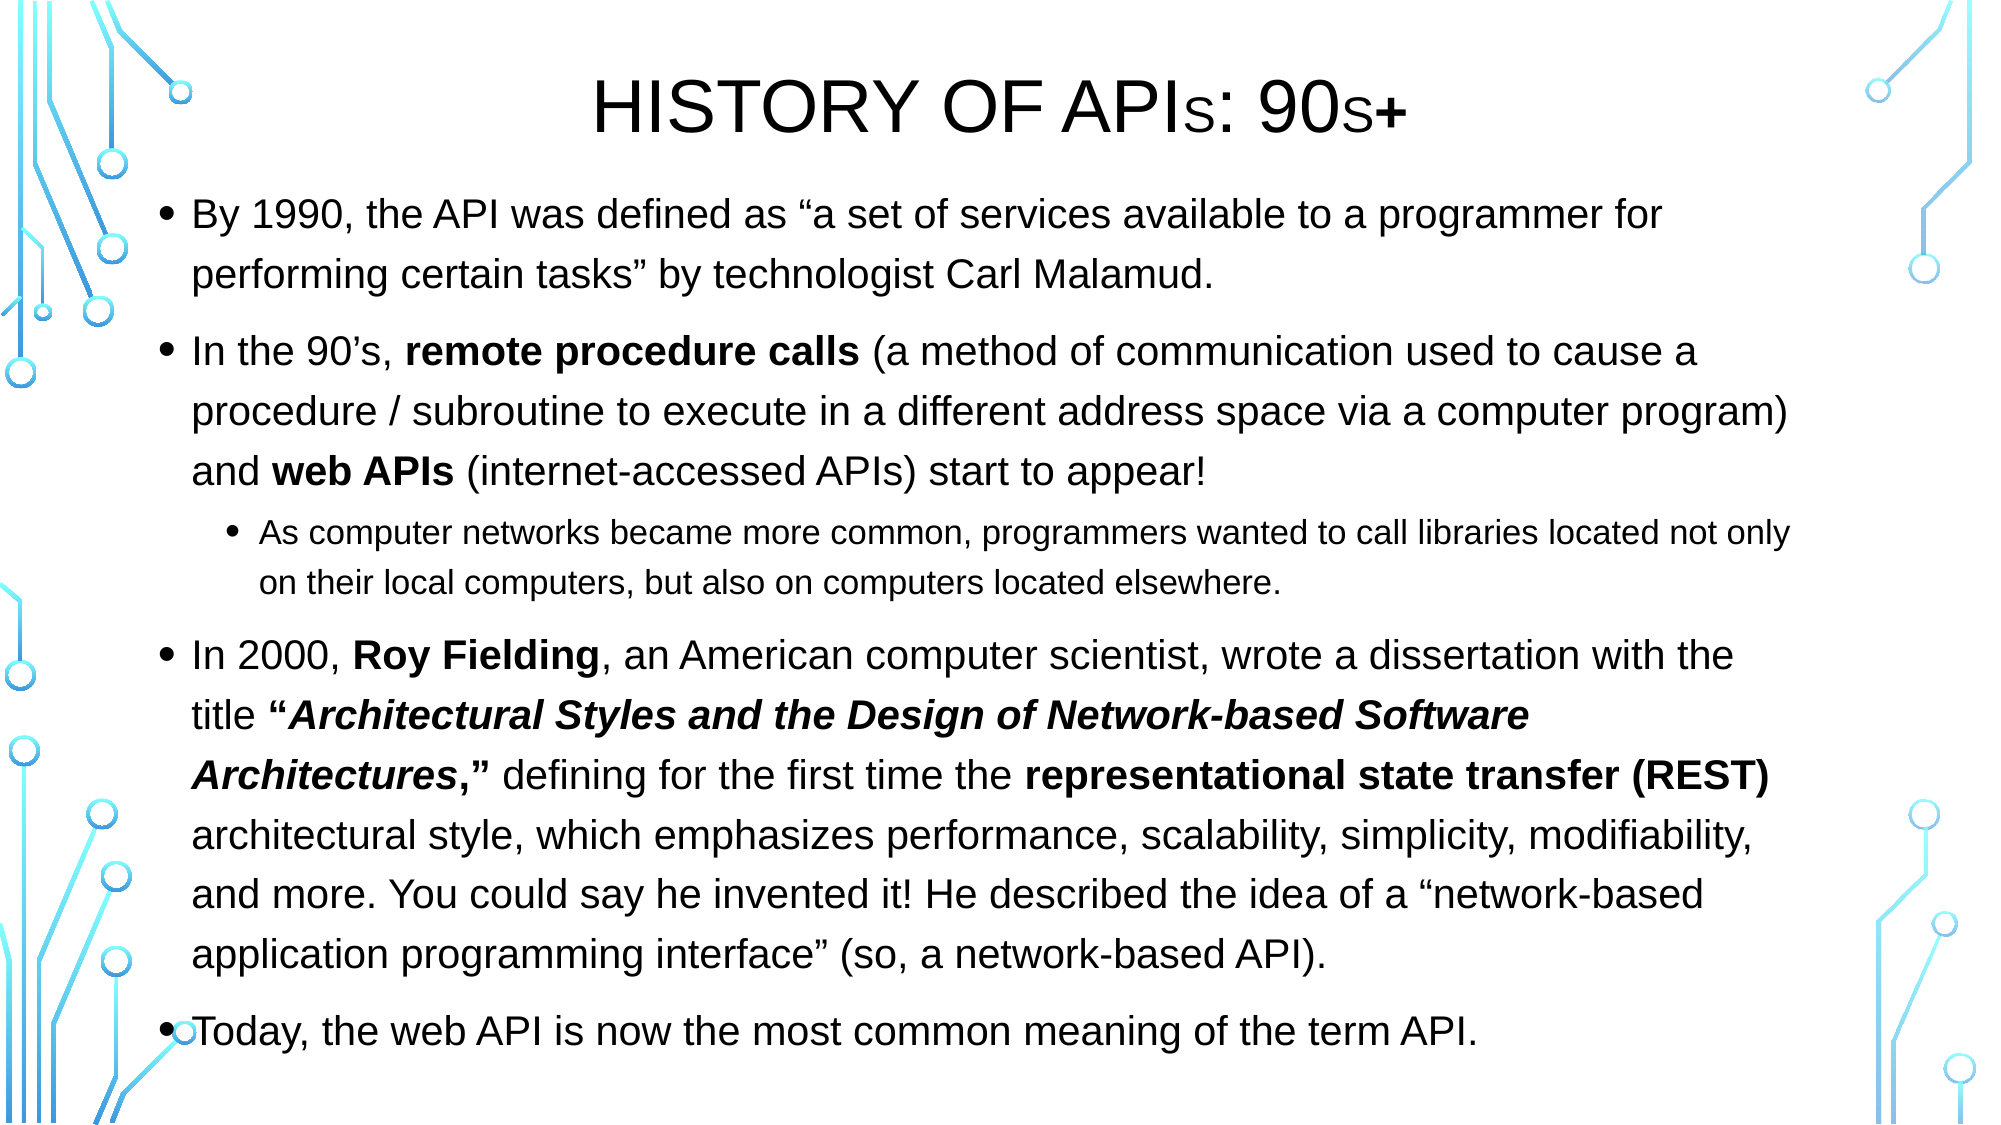

# History of apis: 90s+
By 1990, the API was defined as “a set of services available to a programmer for performing certain tasks” by technologist Carl Malamud.
In the 90’s, remote procedure calls (a method of communication used to cause a procedure / subroutine to execute in a different address space via a computer program) and web APIs (internet-accessed APIs) start to appear!
As computer networks became more common, programmers wanted to call libraries located not only on their local computers, but also on computers located elsewhere.
In 2000, Roy Fielding, an American computer scientist, wrote a dissertation with the title “Architectural Styles and the Design of Network-based Software Architectures,” defining for the first time the representational state transfer (REST) architectural style, which emphasizes performance, scalability, simplicity, modifiability, and more. You could say he invented it! He described the idea of a “network-based application programming interface” (so, a network-based API).
Today, the web API is now the most common meaning of the term API.